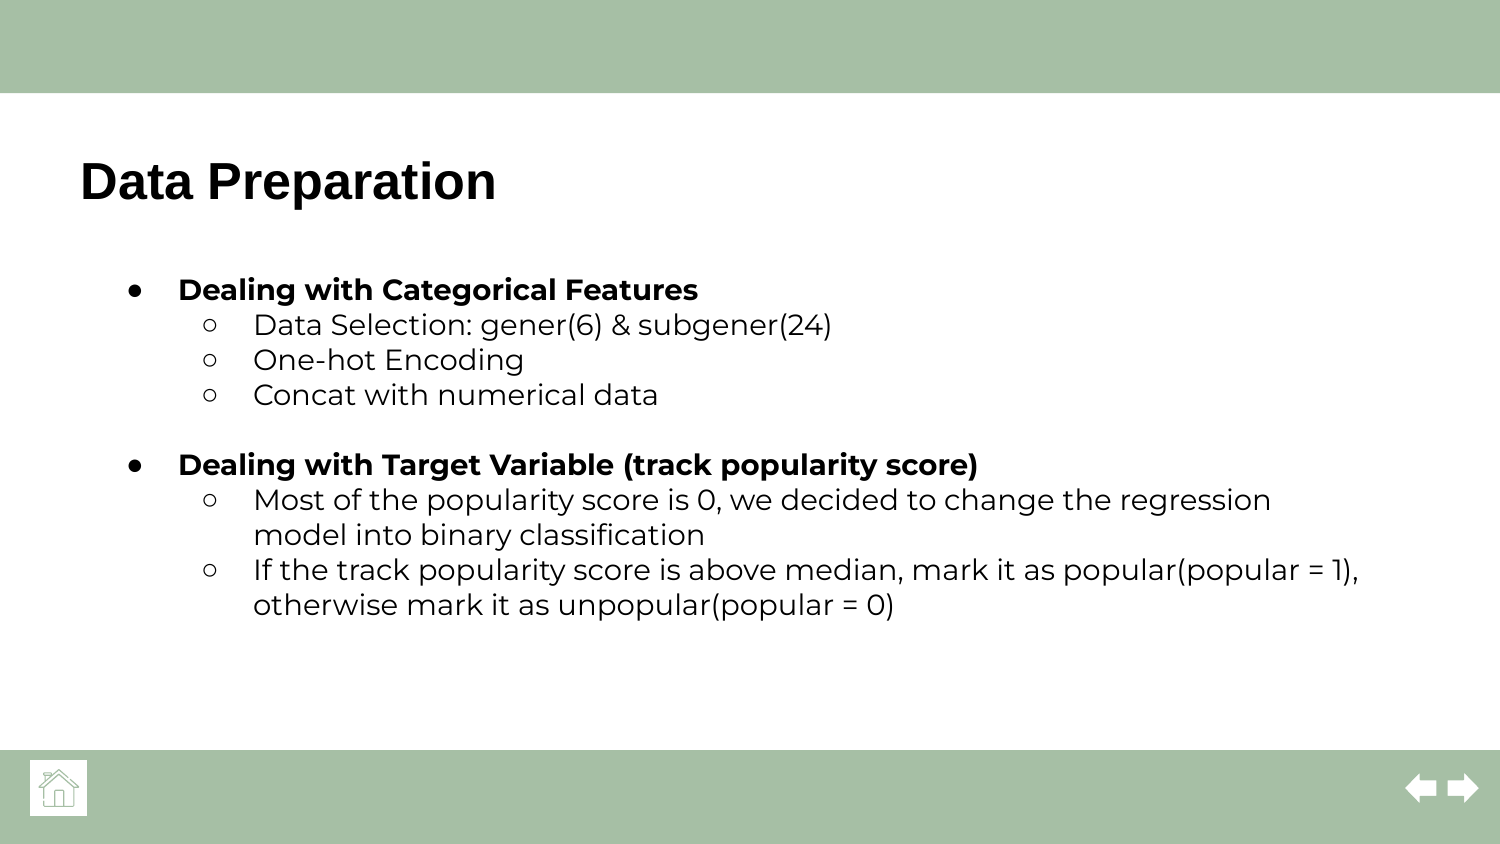

# Data Preparation
Dealing with Categorical Features
Data Selection: gener(6) & subgener(24)
One-hot Encoding
Concat with numerical data

Dealing with Target Variable (track popularity score)
Most of the popularity score is 0, we decided to change the regression model into binary classification
If the track popularity score is above median, mark it as popular(popular = 1), otherwise mark it as unpopular(popular = 0)